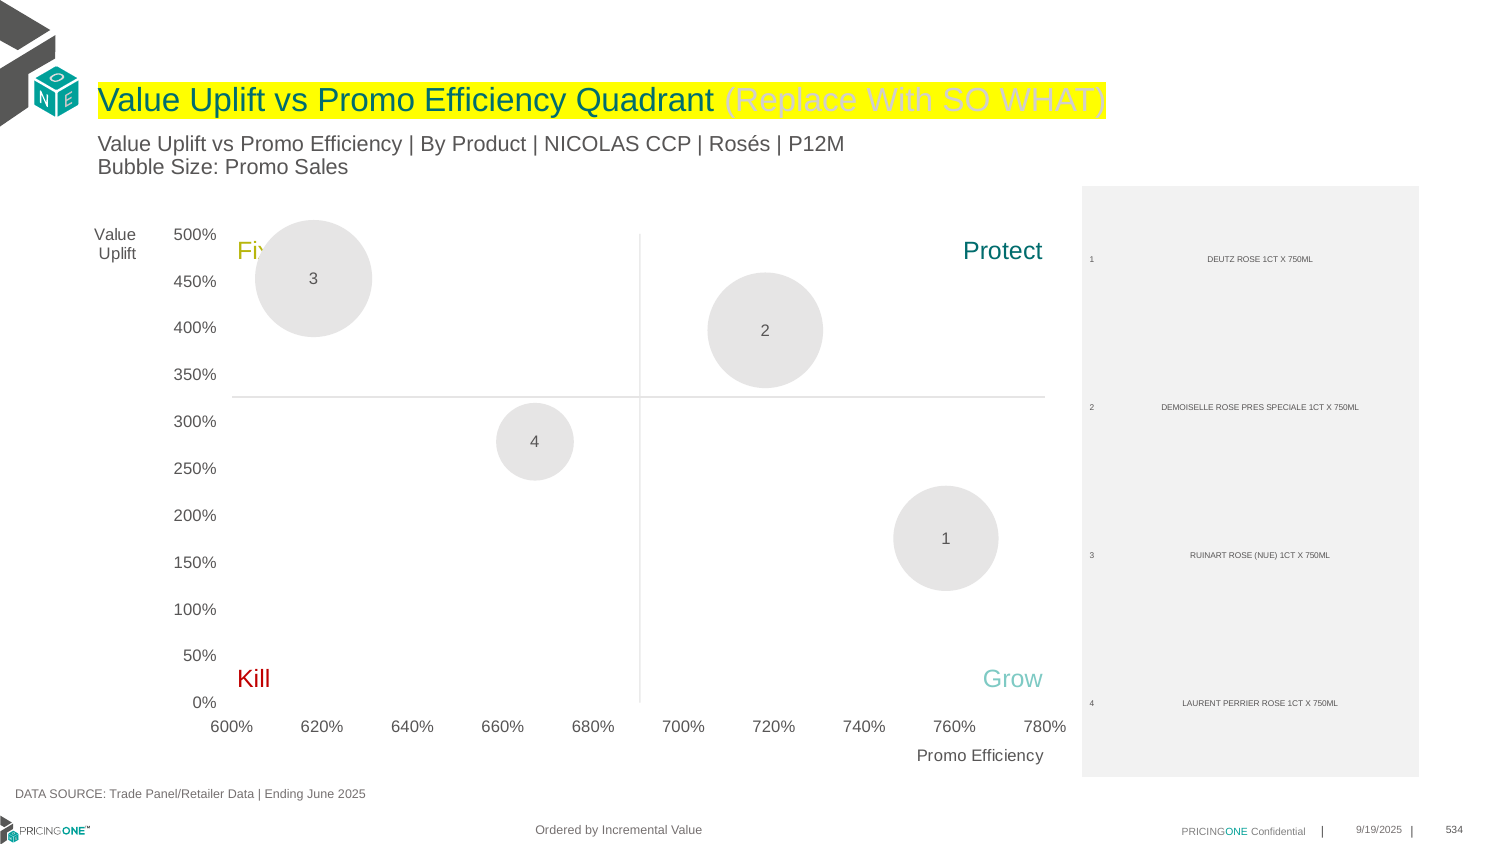

# Value Uplift vs Promo Efficiency Quadrant (Replace With SO WHAT)
Value Uplift vs Promo Efficiency | By Product | NICOLAS CCP | Rosés | P12M
Bubble Size: Promo Sales

### Chart

| Category | Value Uplift |
|---|---|
| 1 | DEUTZ ROSE 1CT X 750ML |
| --- | --- |
| 2 | DEMOISELLE ROSE PRES SPECIALE 1CT X 750ML |
| 3 | RUINART ROSE (NUE) 1CT X 750ML |
| 4 | LAURENT PERRIER ROSE 1CT X 750ML |
Protect
Fix
Kill
Grow
DATA SOURCE: Trade Panel/Retailer Data | Ending June 2025
Ordered by Incremental Value
9/19/2025
534